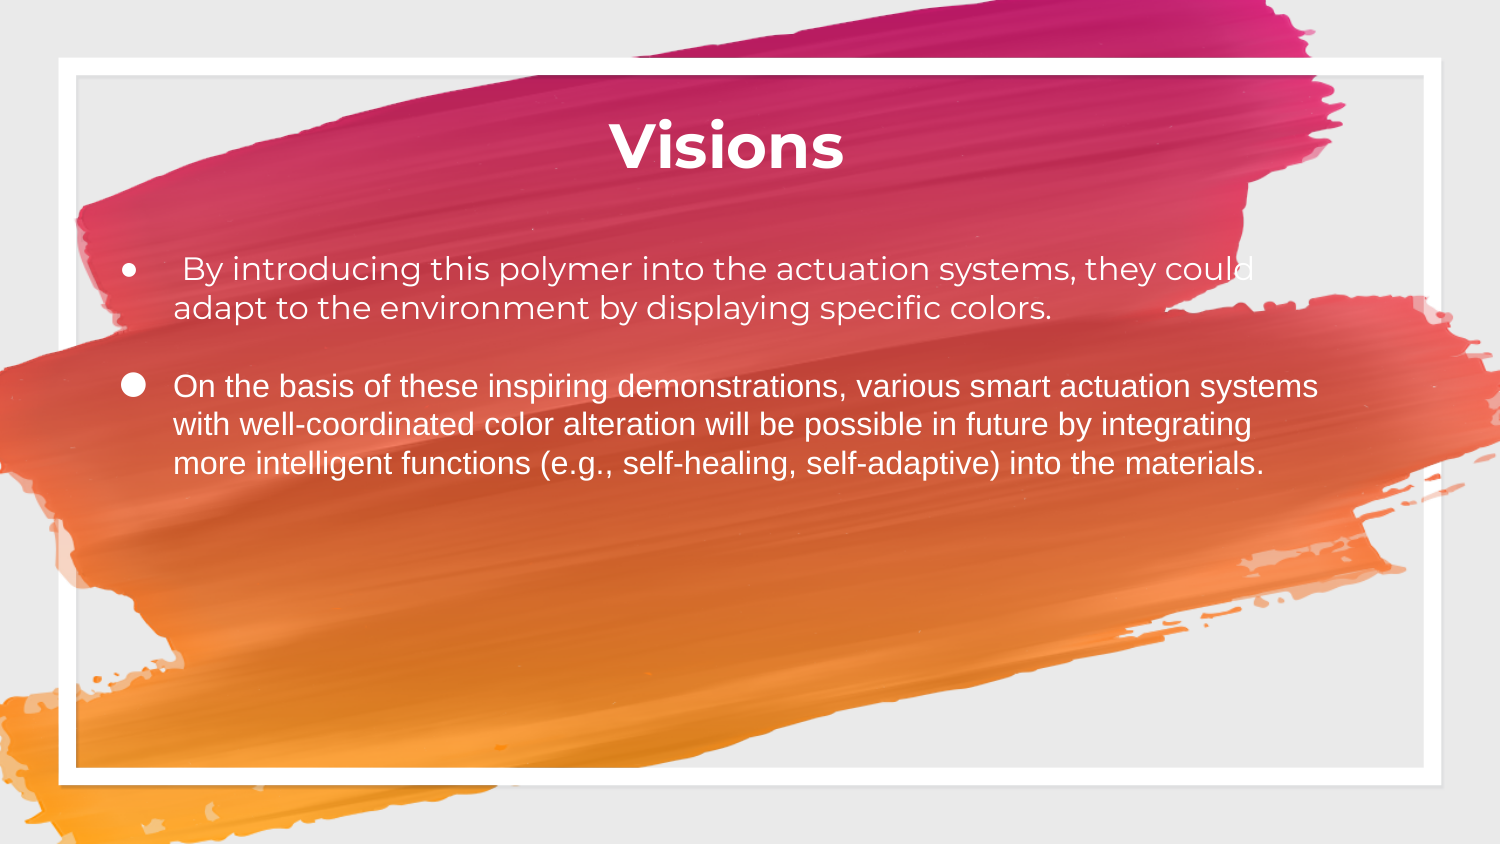

Visions

 By introducing this polymer into the actuation systems, they could  adapt to the environment by displaying specific colors.

On the basis of these inspiring demonstrations, various smart actuation systems with well-coordinated color alteration will be possible in future by integrating more intelligent functions (e.g., self-healing, self-adaptive) into the materials.